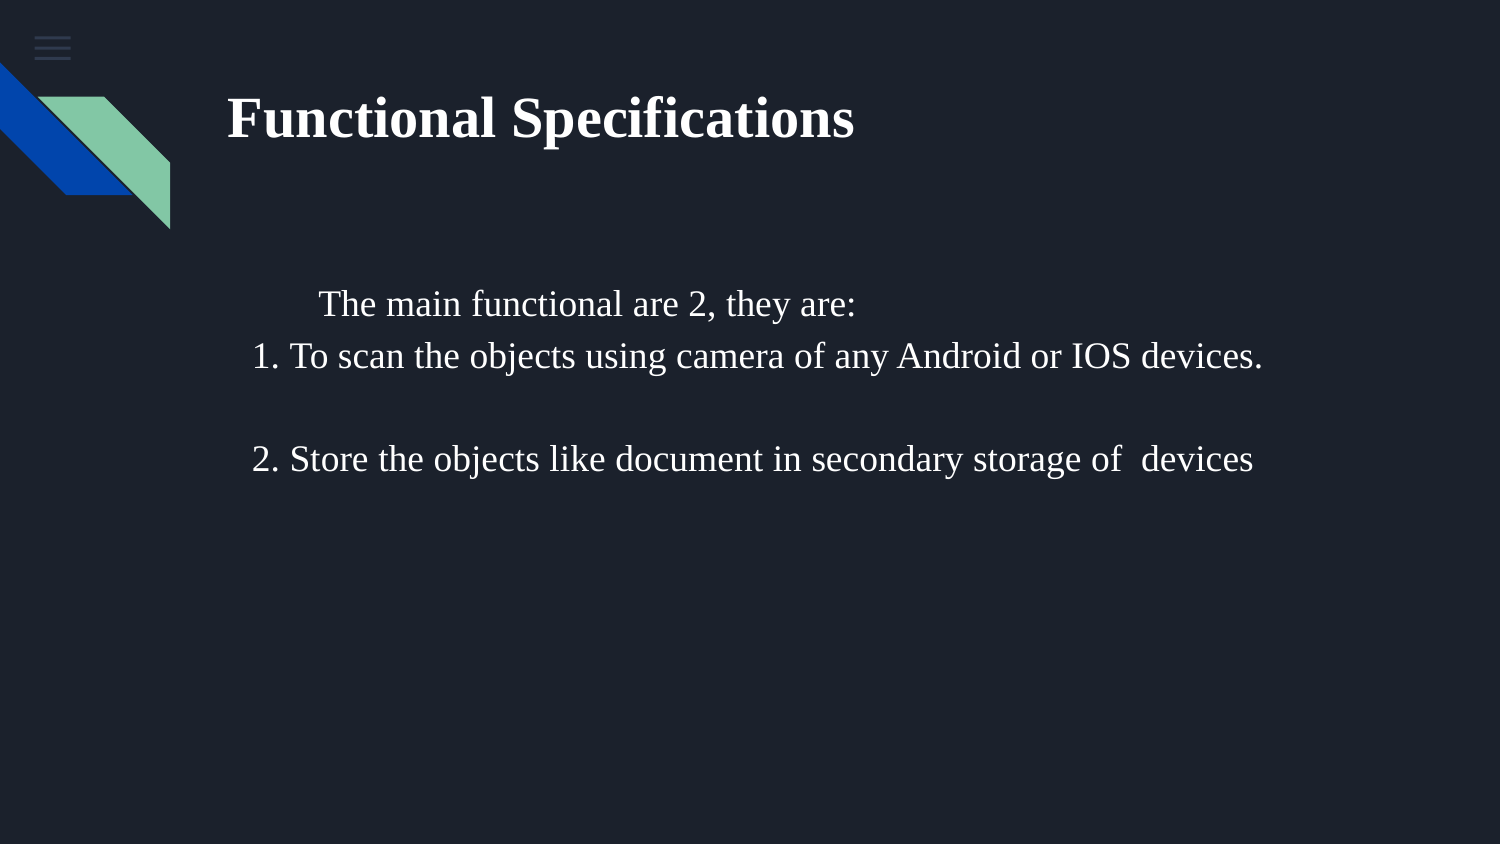

# Functional Specifications
       The main functional are 2, they are:
1. To scan the objects using camera of any Android or IOS devices.

2. Store the objects like document in secondary storage of  devices